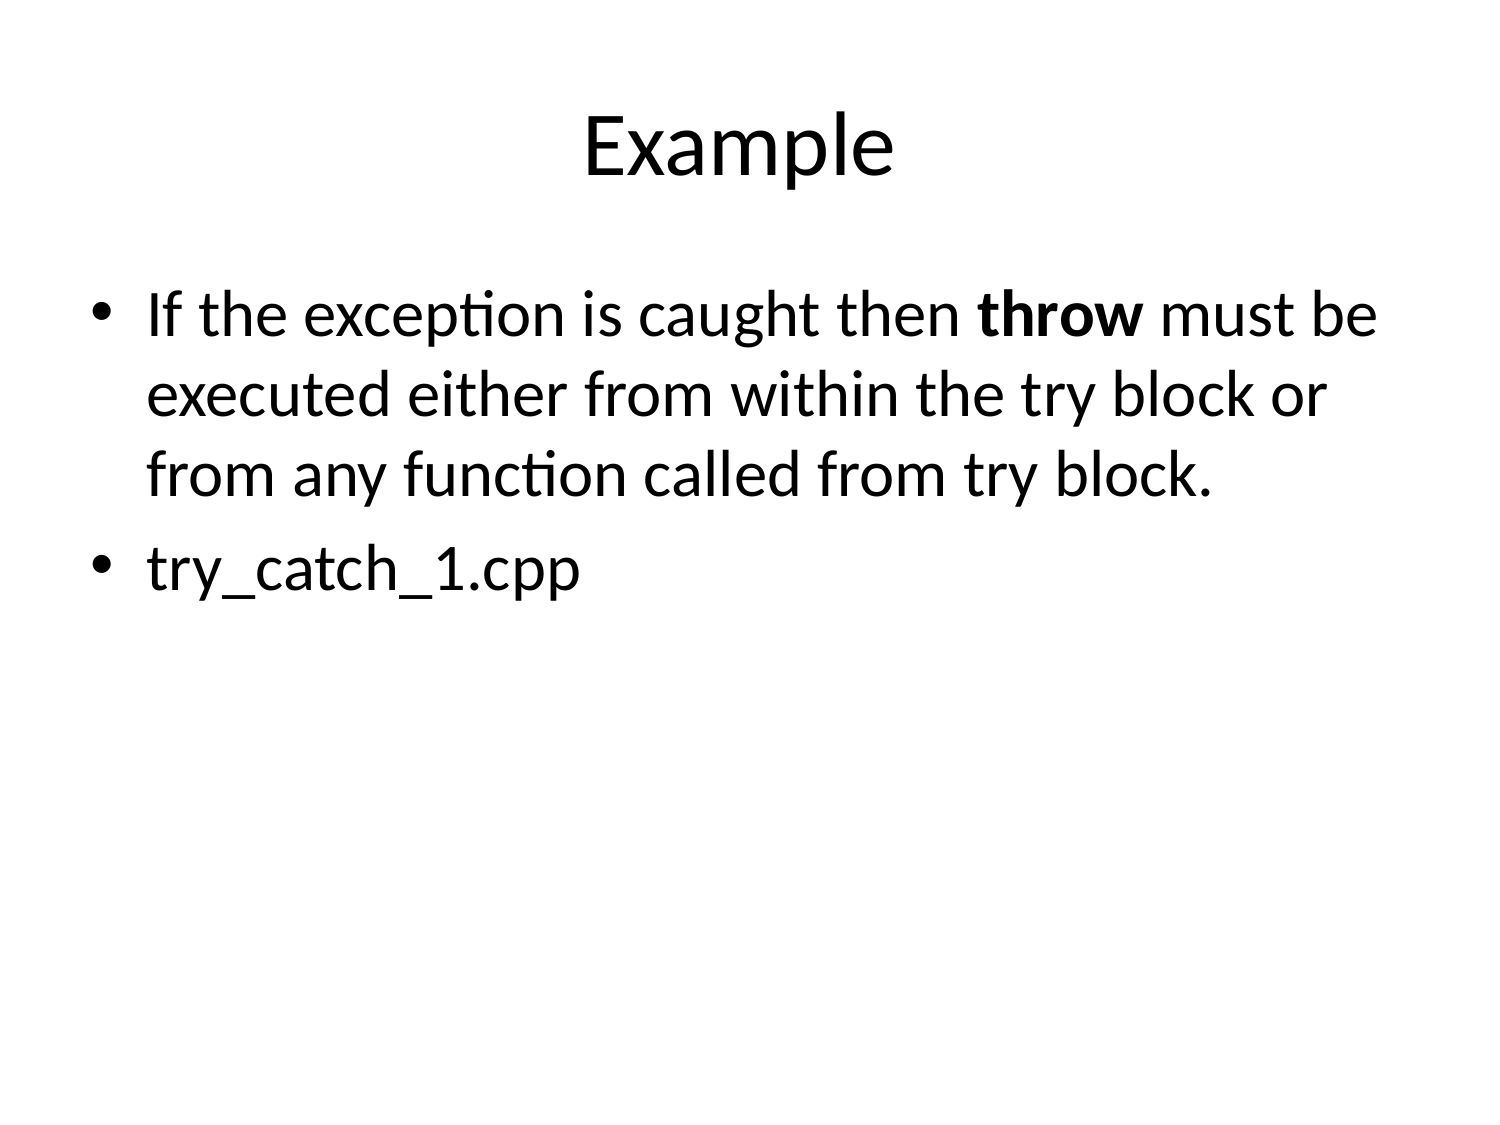

# Example
If the exception is caught then throw must be executed either from within the try block or from any function called from try block.
try_catch_1.cpp